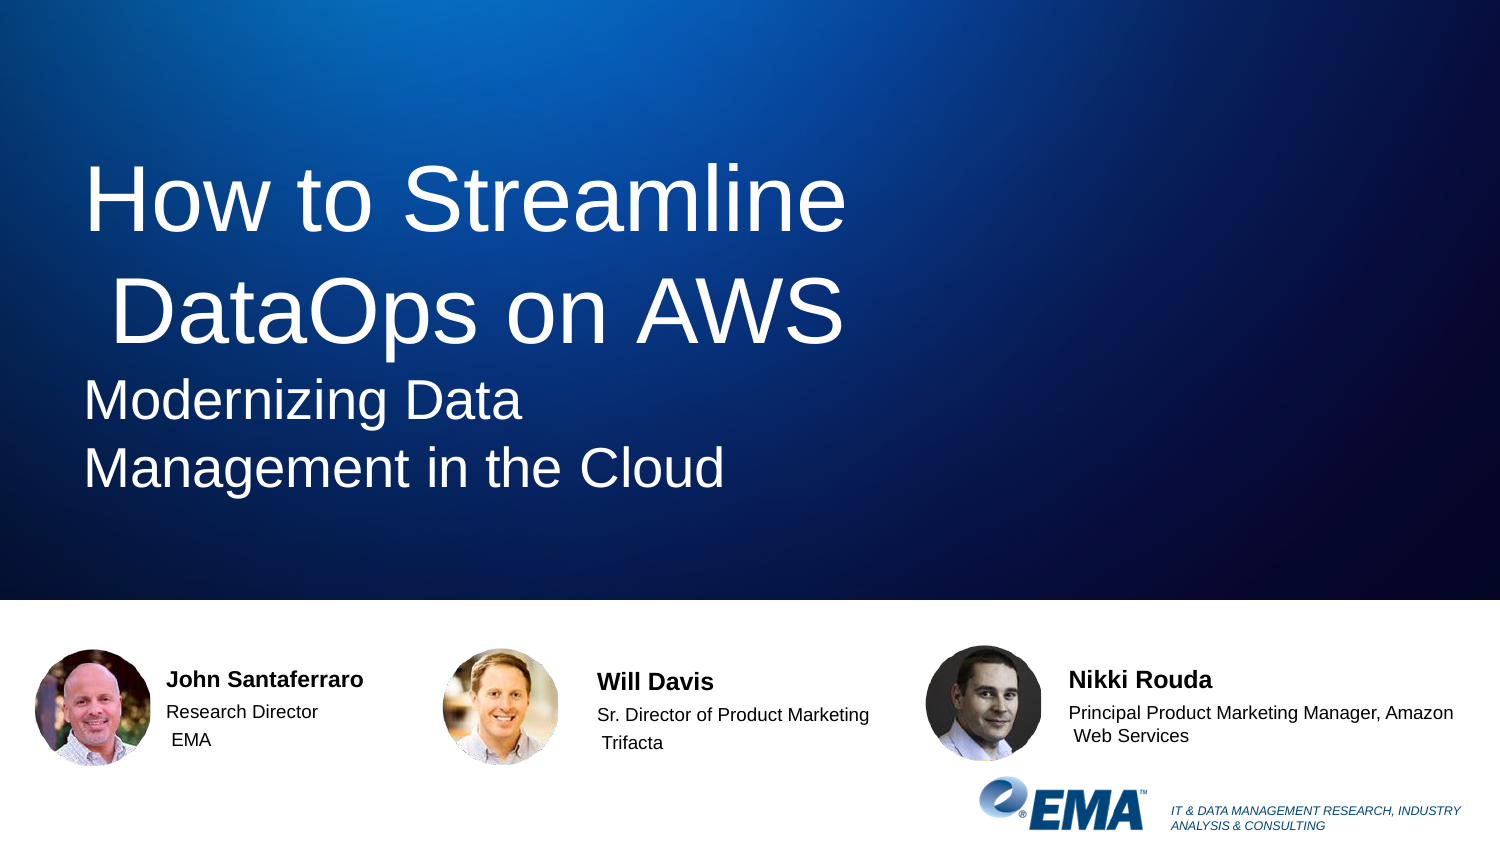

# How to Streamline  DataOps on AWS
Modernizing Data Management in the Cloud

Nikki Rouda
Principal Product Marketing Manager, Amazon  Web Services
Will Davis
Sr. Director of Product Marketing  Trifacta
John Santaferraro
Research Director  EMA

IT & DATA MANAGEMENT RESEARCH, INDUSTRY  ANALYSIS & CONSULTING